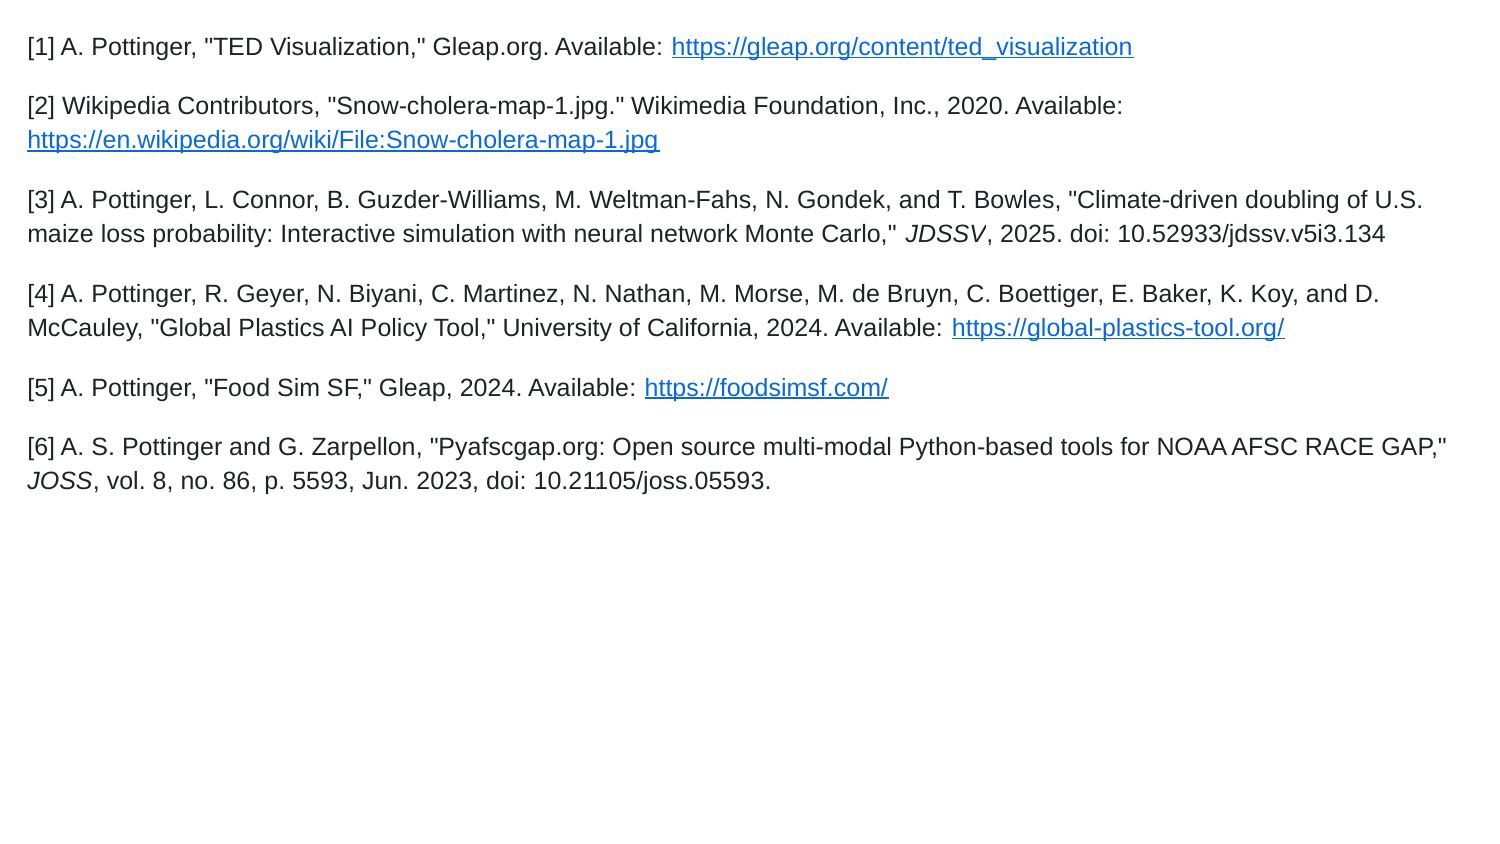

[1] A. Pottinger, "TED Visualization," Gleap.org. Available: https://gleap.org/content/ted_visualization
[2] Wikipedia Contributors, "Snow-cholera-map-1.jpg." Wikimedia Foundation, Inc., 2020. Available: https://en.wikipedia.org/wiki/File:Snow-cholera-map-1.jpg
[3] A. Pottinger, L. Connor, B. Guzder-Williams, M. Weltman-Fahs, N. Gondek, and T. Bowles, "Climate-driven doubling of U.S. maize loss probability: Interactive simulation with neural network Monte Carlo," JDSSV, 2025. doi: 10.52933/jdssv.v5i3.134
[4] A. Pottinger, R. Geyer, N. Biyani, C. Martinez, N. Nathan, M. Morse, M. de Bruyn, C. Boettiger, E. Baker, K. Koy, and D. McCauley, "Global Plastics AI Policy Tool," University of California, 2024. Available: https://global-plastics-tool.org/
[5] A. Pottinger, "Food Sim SF," Gleap, 2024. Available: https://foodsimsf.com/
[6] A. S. Pottinger and G. Zarpellon, "Pyafscgap.org: Open source multi-modal Python-based tools for NOAA AFSC RACE GAP," JOSS, vol. 8, no. 86, p. 5593, Jun. 2023, doi: 10.21105/joss.05593.